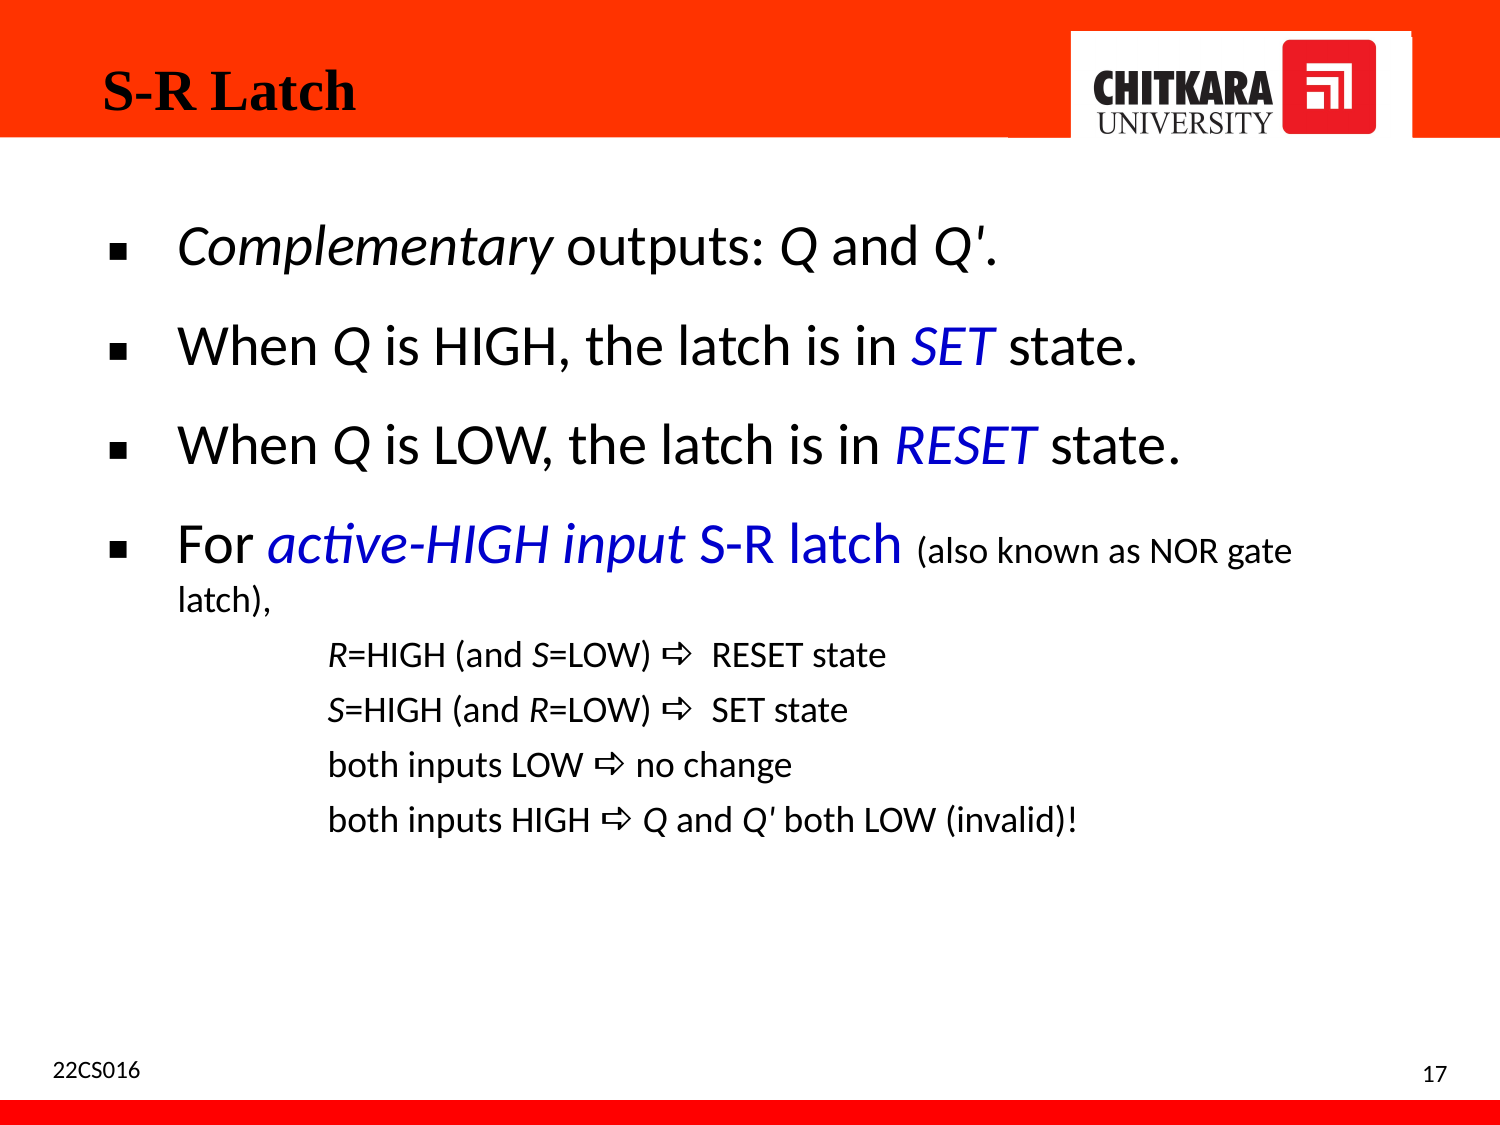

#
S-R Latch
Complementary outputs: Q and Q'.
When Q is HIGH, the latch is in SET state.
When Q is LOW, the latch is in RESET state.
For active-HIGH input S-R latch (also known as NOR gate latch),
		R=HIGH (and S=LOW) 🢧  RESET state
		S=HIGH (and R=LOW) 🢧  SET state
		both inputs LOW 🢧 no change
		both inputs HIGH 🢧 Q and Q' both LOW (invalid)!
22CS016
17